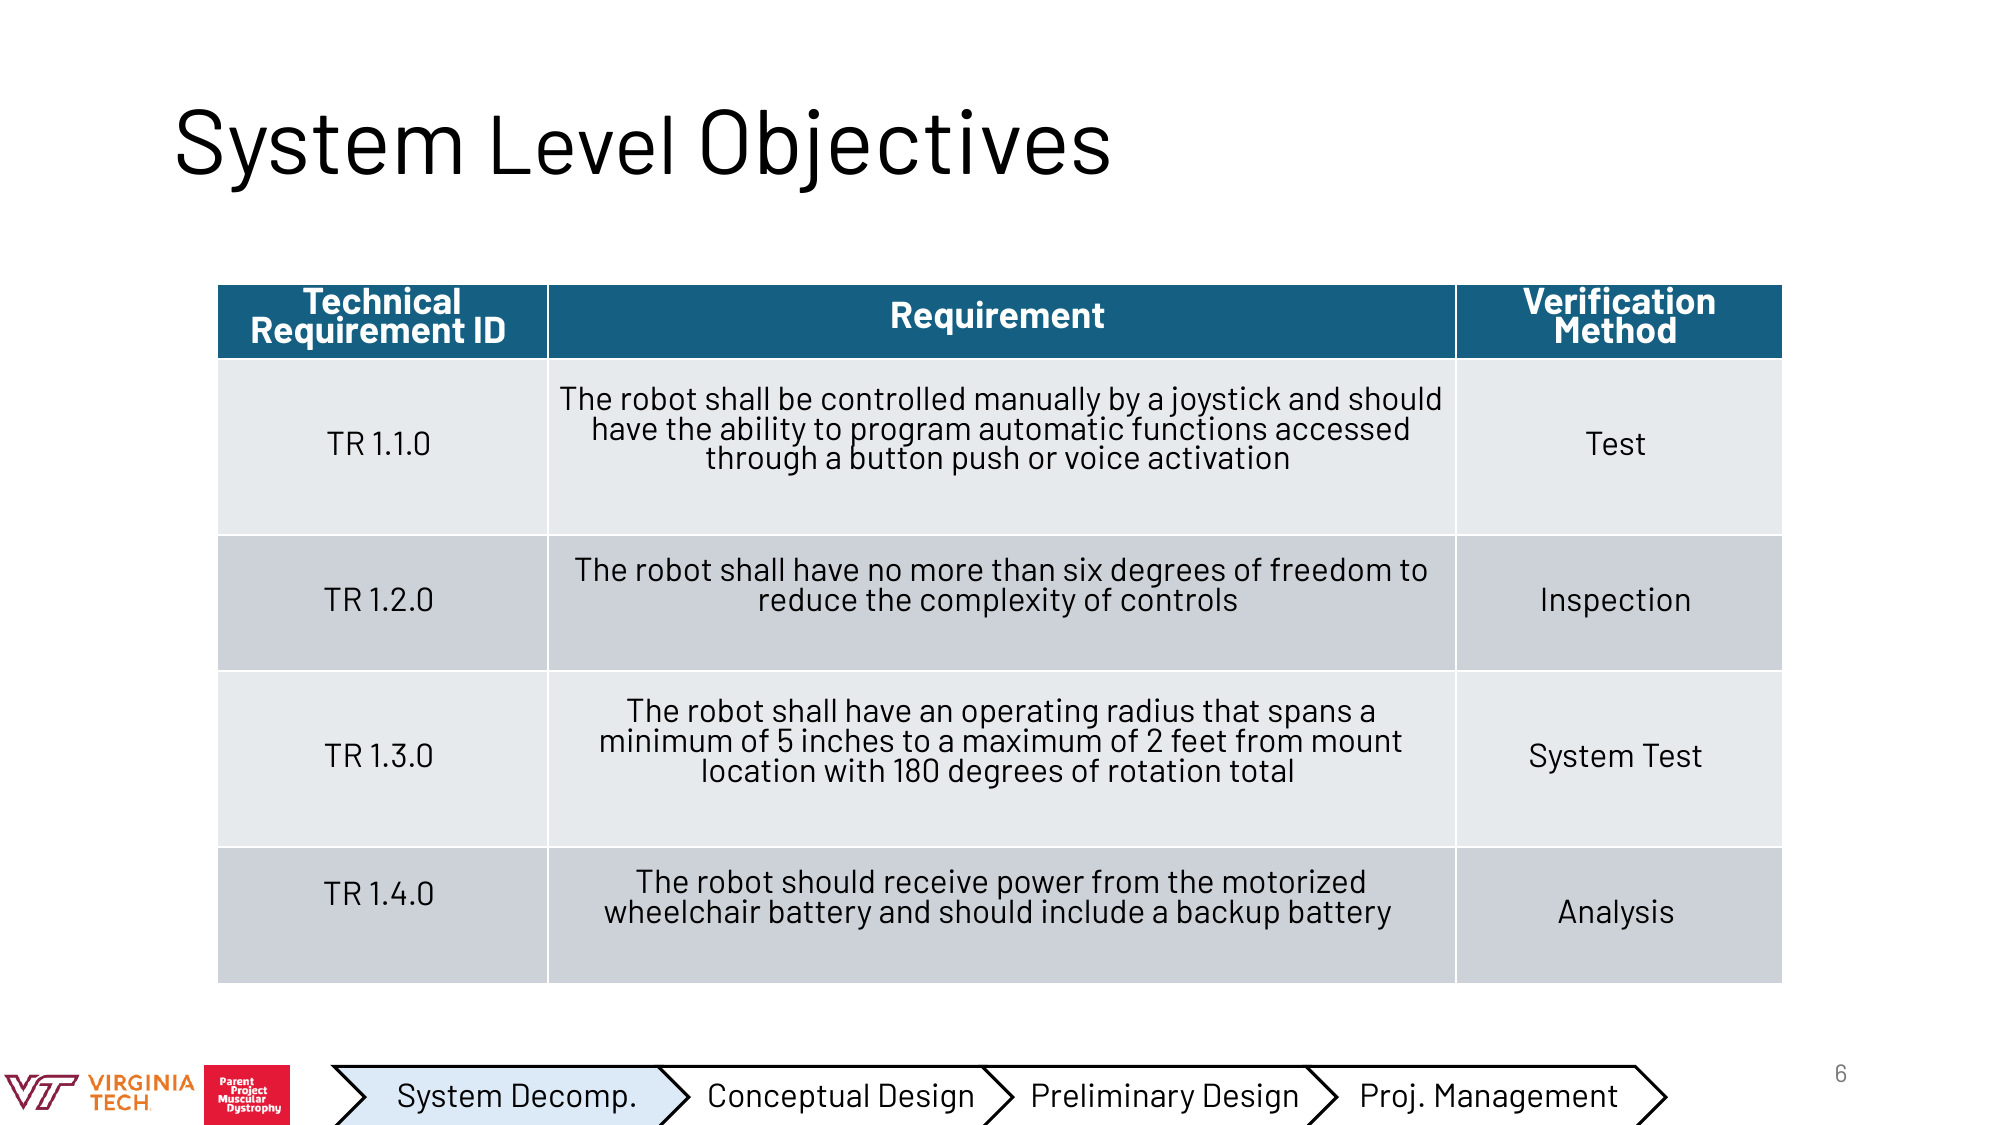

# System Level Objectives
| Technical Requirement ID | Requirement | Verification Method |
| --- | --- | --- |
| TR 1.1.0 | The robot shall be controlled manually by a joystick and should have the ability to program automatic functions accessed through a button push or voice activation | Test |
| TR 1.2.0 | The robot shall have no more than six degrees of freedom to reduce the complexity of controls | Inspection |
| TR 1.3.0 | The robot shall have an operating radius that spans a minimum of 5 inches to a maximum of 2 feet from mount location with 180 degrees of rotation total | System Test |
| TR 1.4.0 | The robot should receive power from the motorized wheelchair battery and should include a backup battery | Analysis |
System Decomp.
Conceptual Design
Preliminary Design
Proj. Management
6